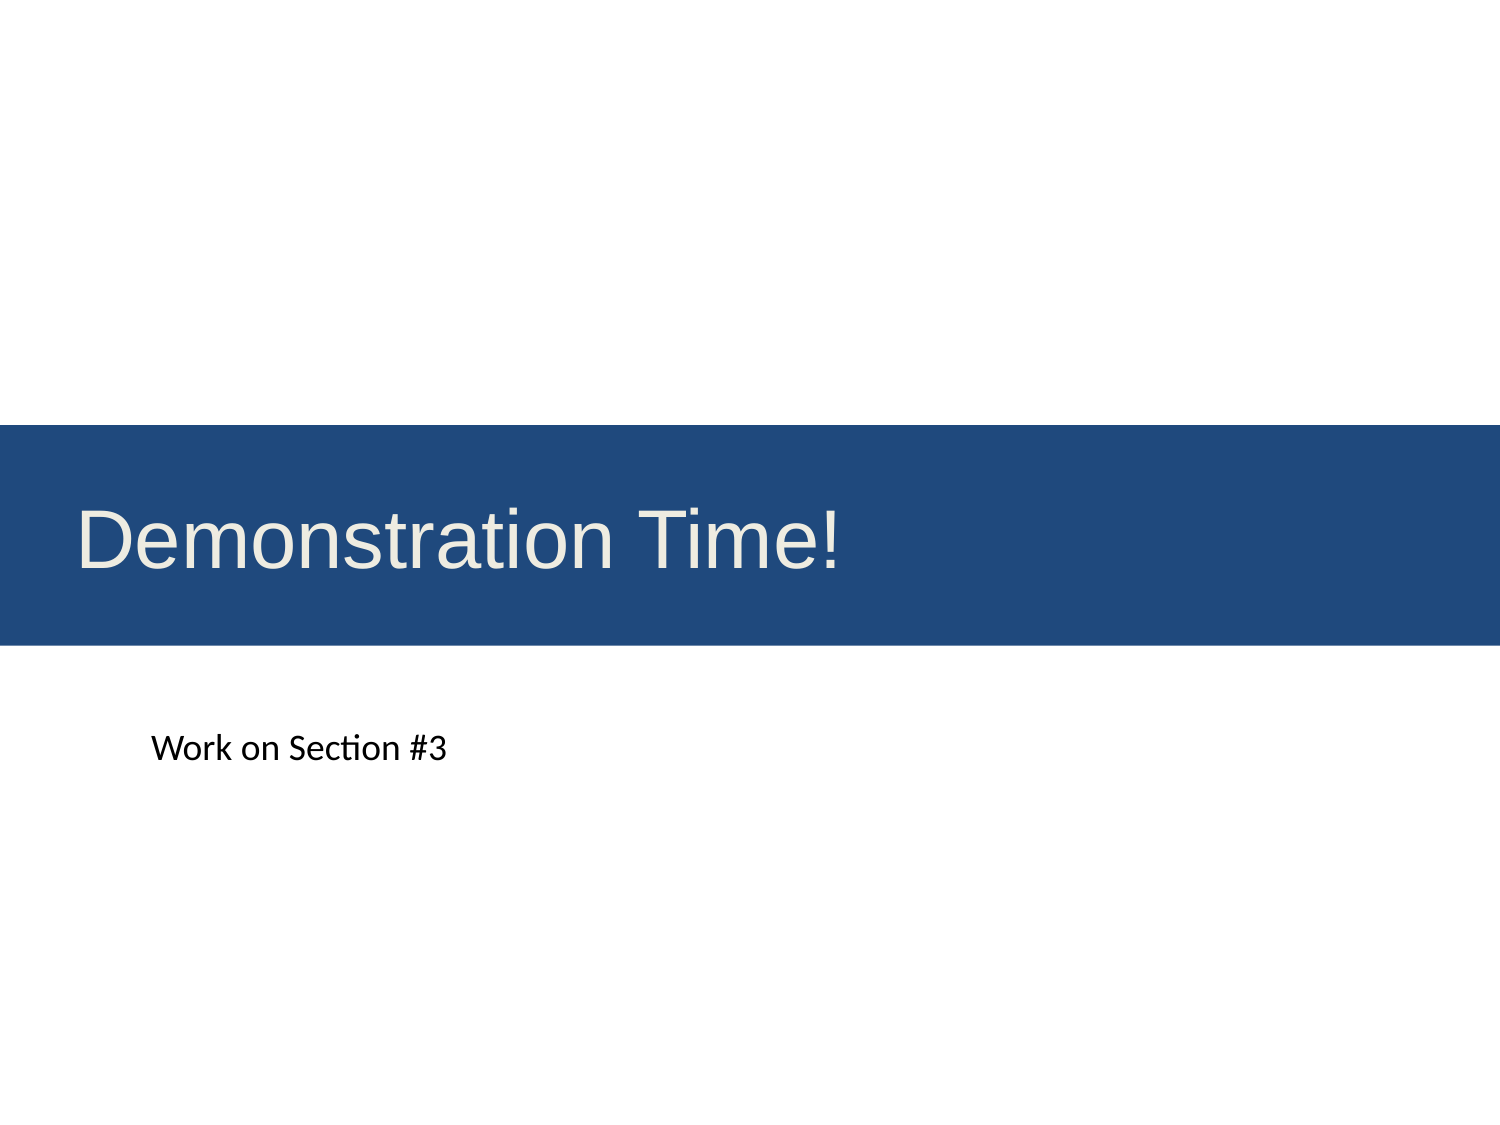

# Demonstration Time!
Work on Section #3